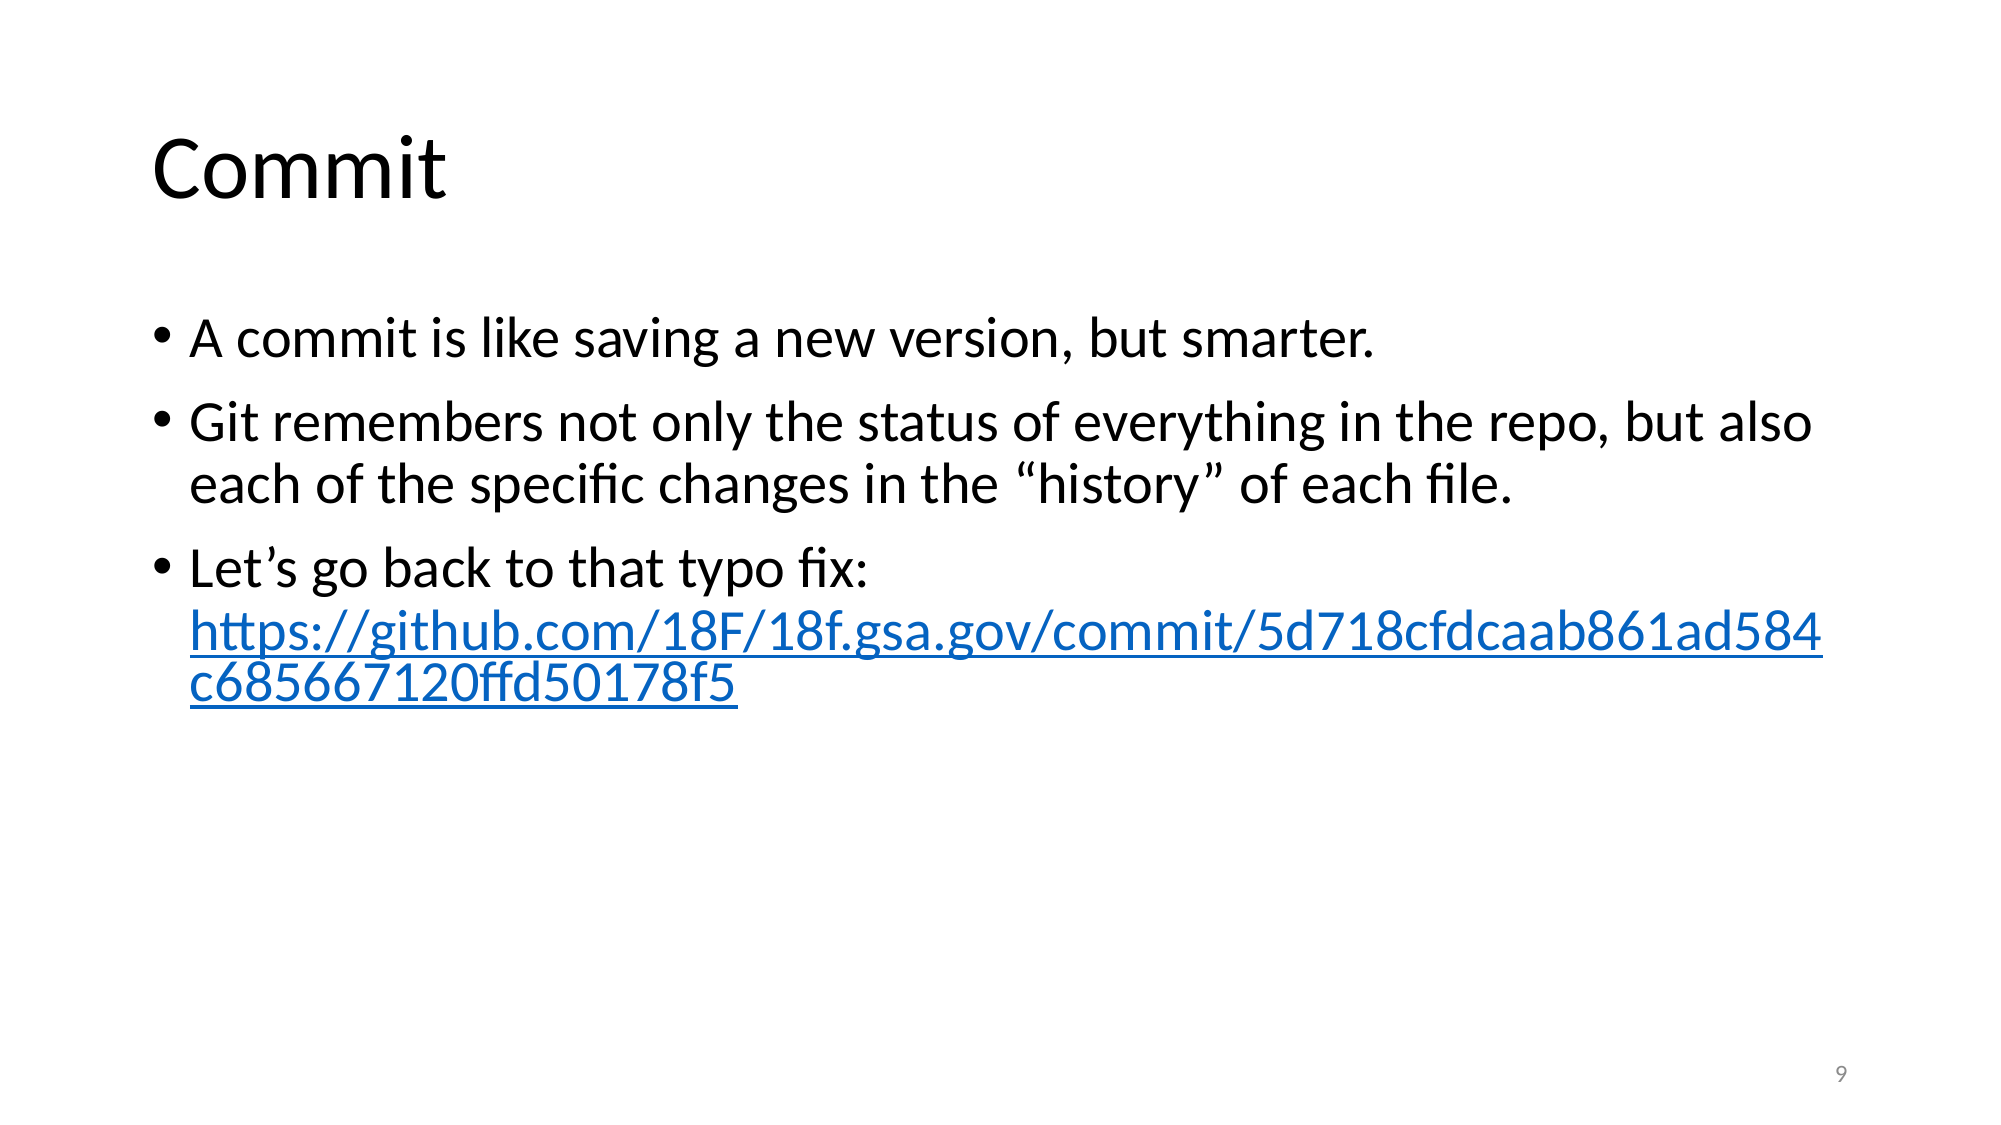

# Commit
A commit is like saving a new version, but smarter.
Git remembers not only the status of everything in the repo, but also each of the specific changes in the “history” of each file.
Let’s go back to that typo fix: https://github.com/18F/18f.gsa.gov/commit/5d718cfdcaab861ad584c685667120ffd50178f5

9